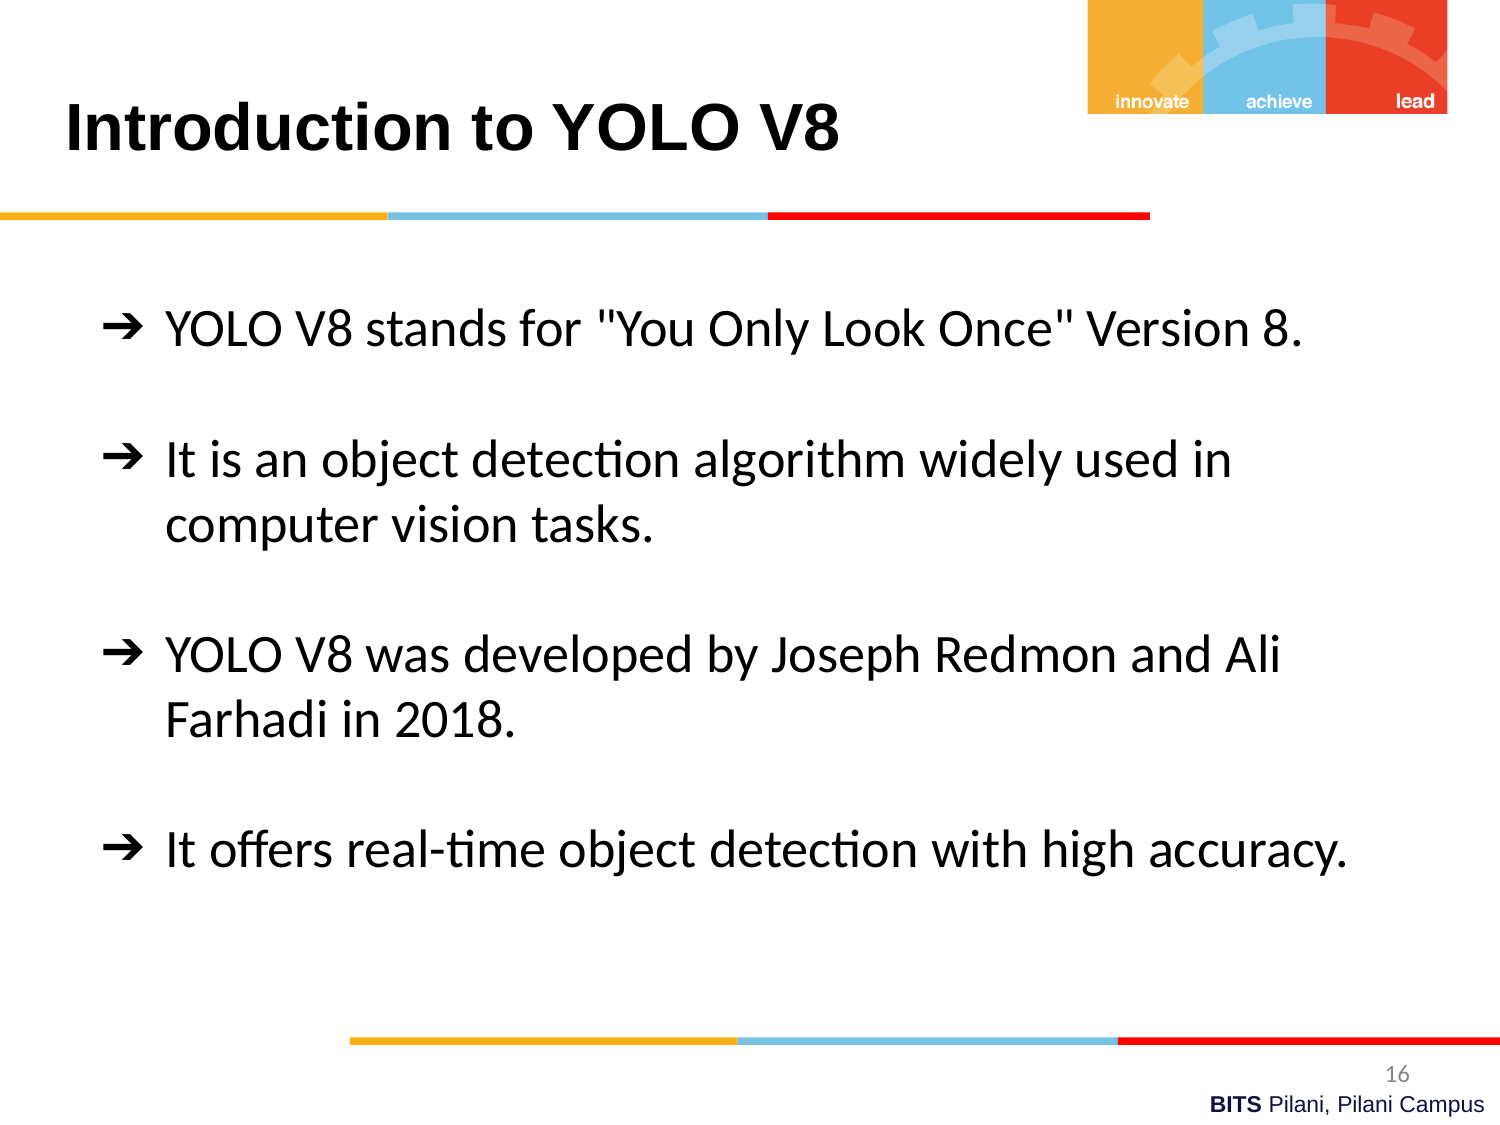

Introduction to YOLO V8
YOLO V8 stands for "You Only Look Once" Version 8.
It is an object detection algorithm widely used in computer vision tasks.
YOLO V8 was developed by Joseph Redmon and Ali Farhadi in 2018.
It offers real-time object detection with high accuracy.

16